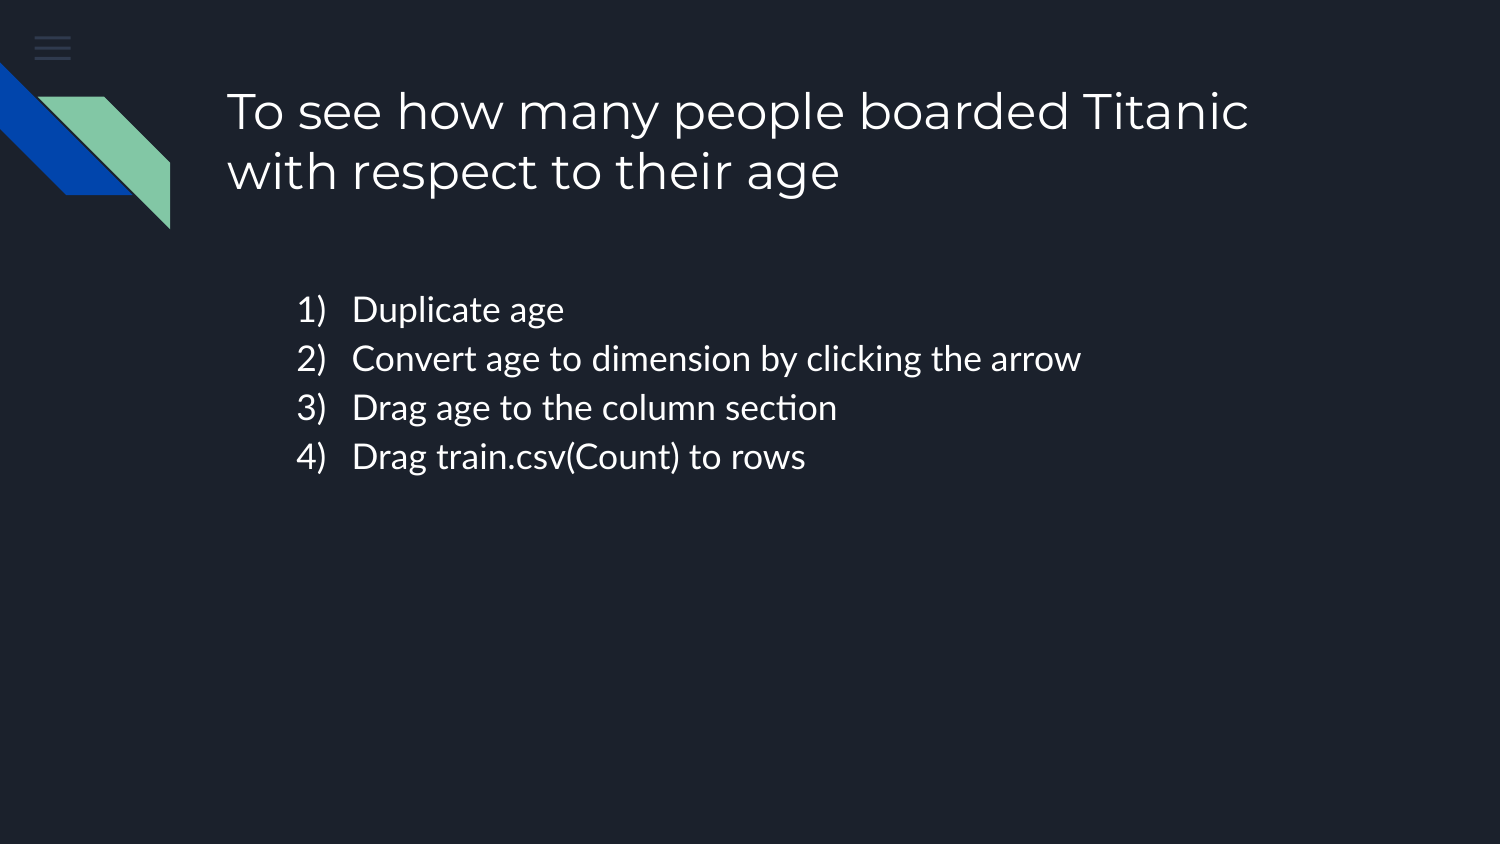

# To see how many people boarded Titanic with respect to their age
Duplicate age
Convert age to dimension by clicking the arrow
Drag age to the column section
Drag train.csv(Count) to rows